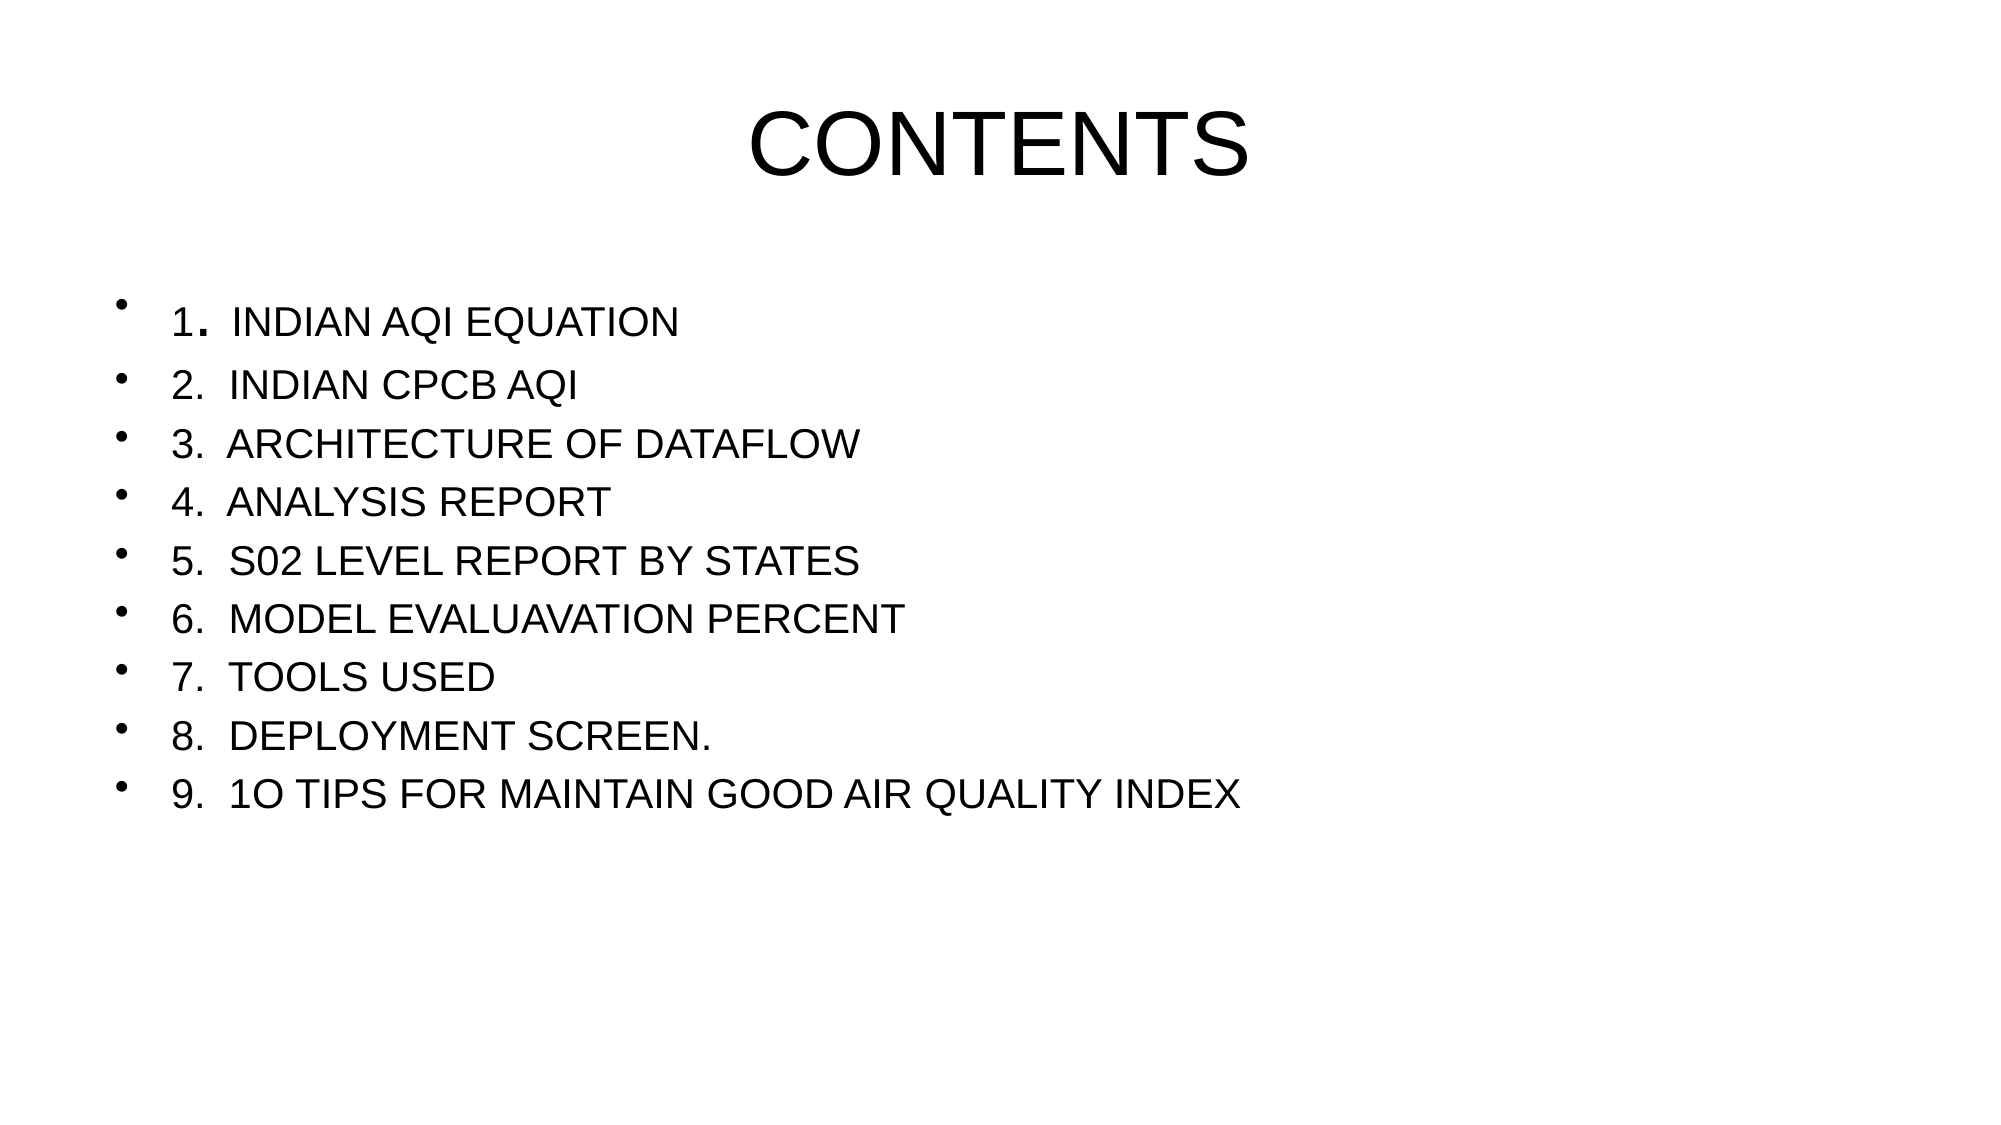

# CONTENTS
1. INDIAN AQI EQUATION
2.  INDIAN CPCB AQI
3.  ARCHITECTURE OF DATAFLOW
4.  ANALYSIS REPORT
5.  S02 LEVEL REPORT BY STATES
6.  MODEL EVALUAVATION PERCENT
7.  TOOLS USED
8.  DEPLOYMENT SCREEN.
9.  1O TIPS FOR MAINTAIN GOOD AIR QUALITY INDEX